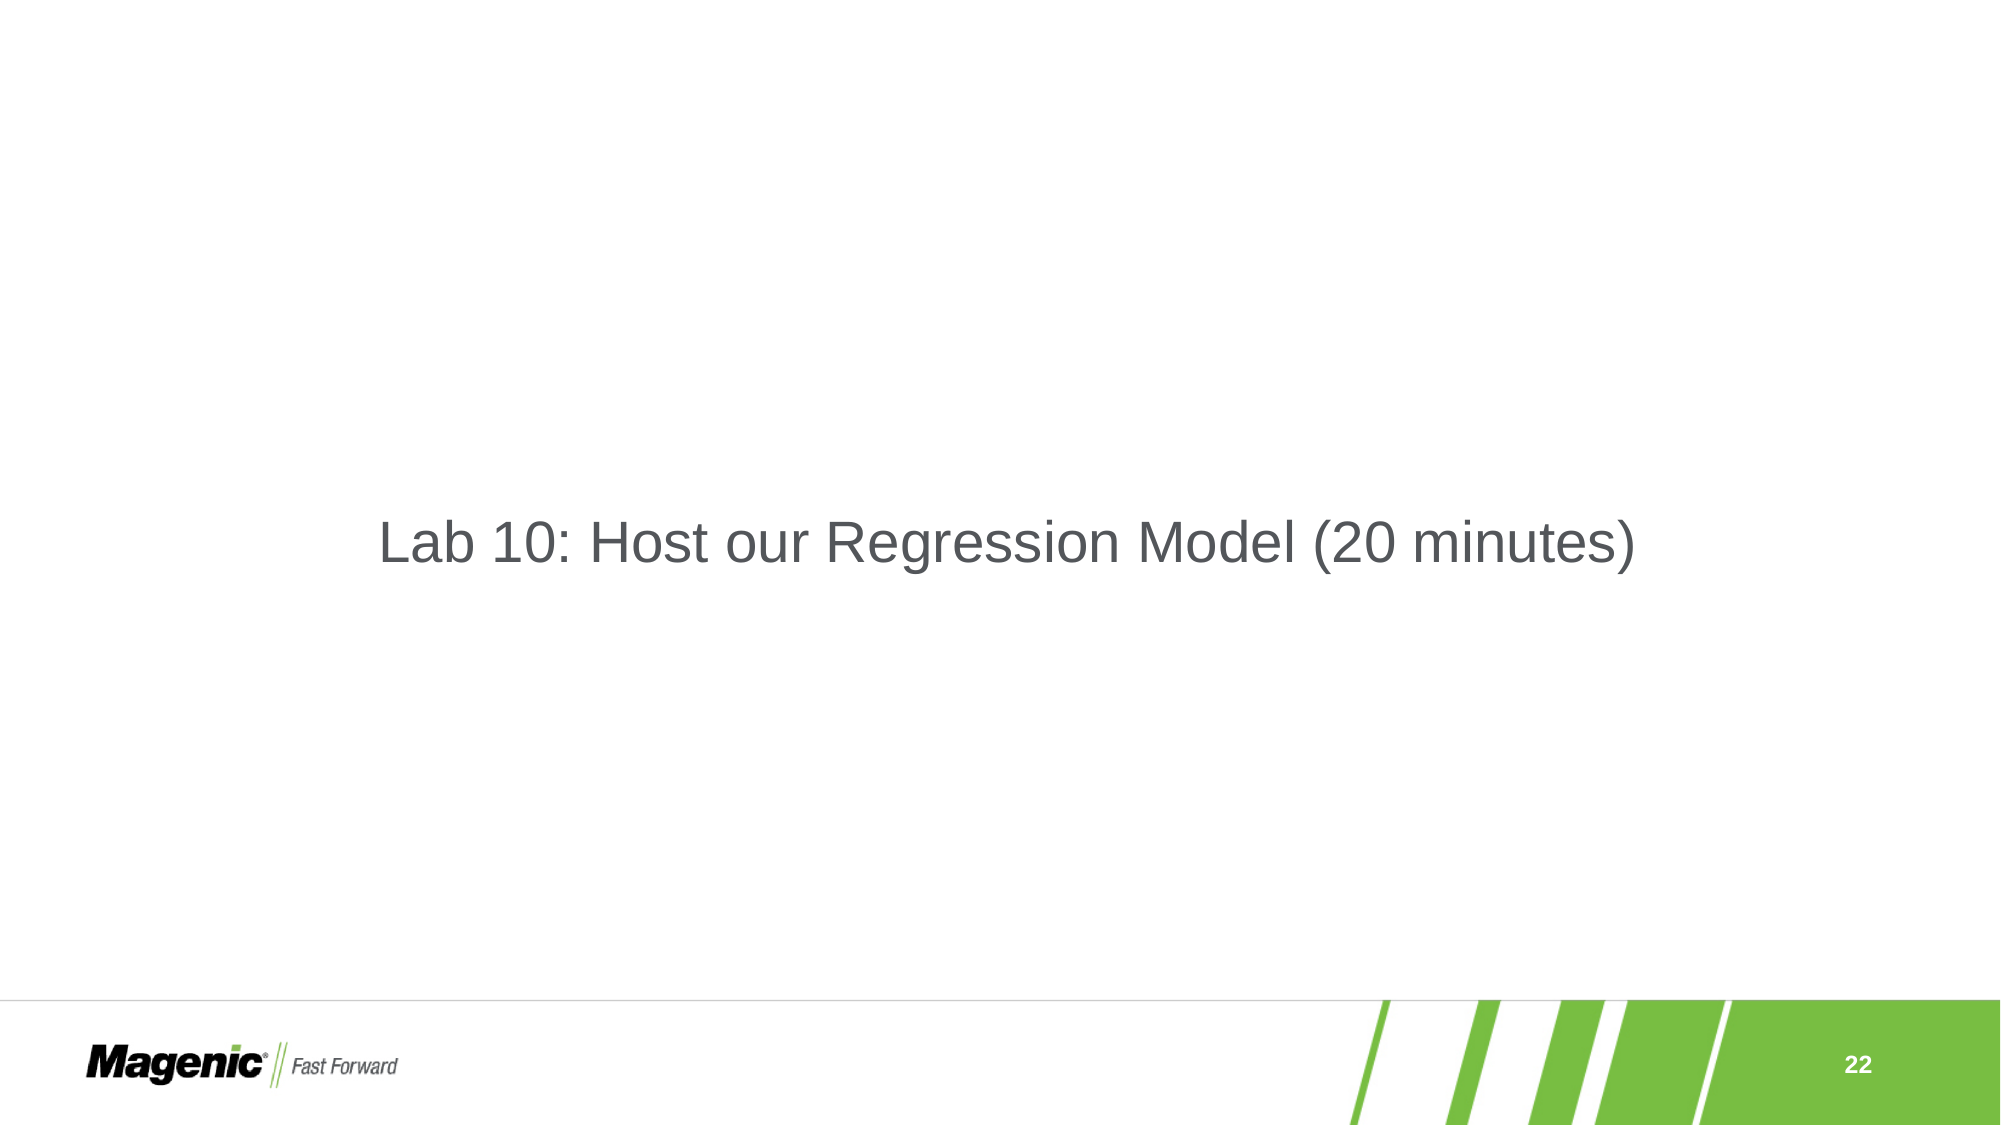

Lab 10: Host our Regression Model (20 minutes)